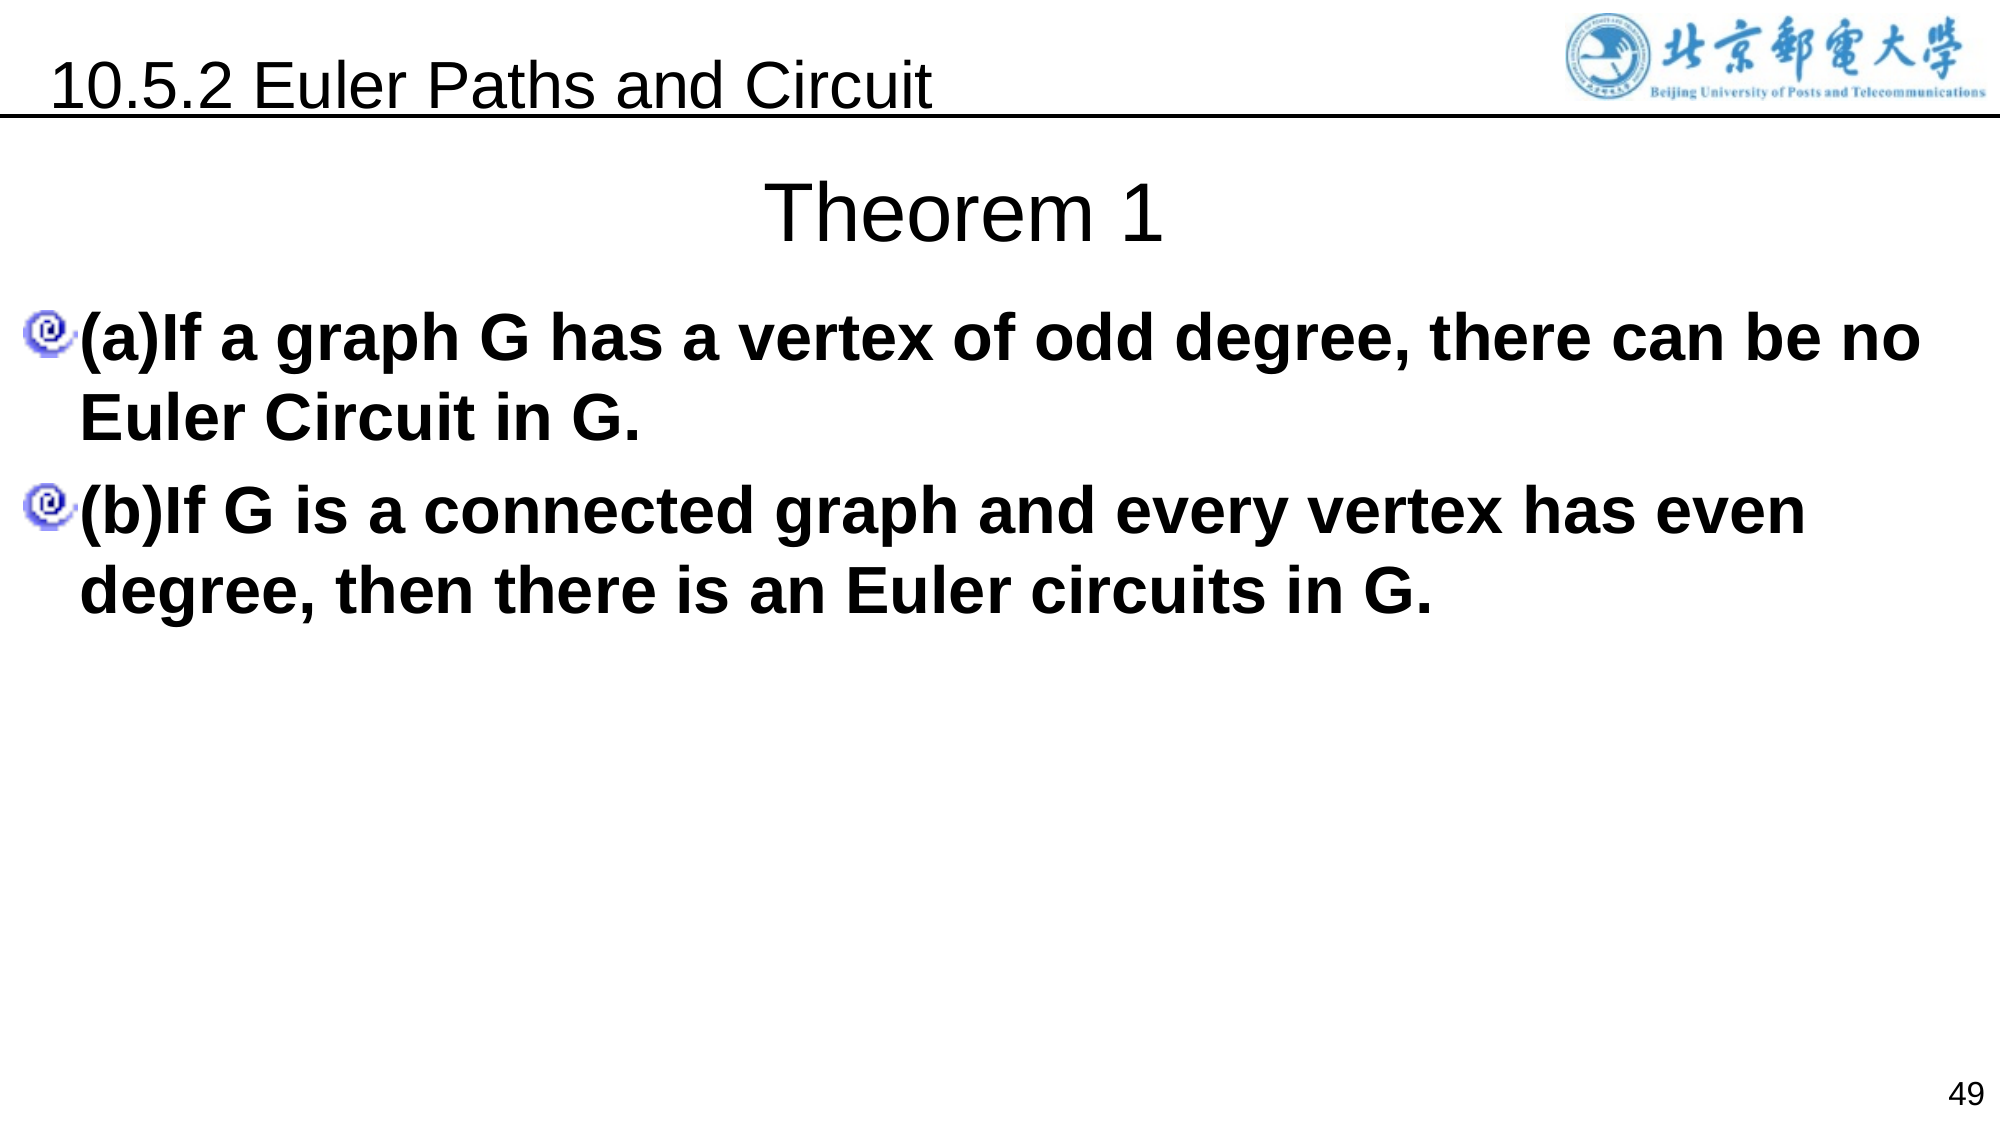

10.5.2 Euler Paths and Circuit
Theorem 1
(a)If a graph G has a vertex of odd degree, there can be no Euler Circuit in G.
(b)If G is a connected graph and every vertex has even degree, then there is an Euler circuits in G.